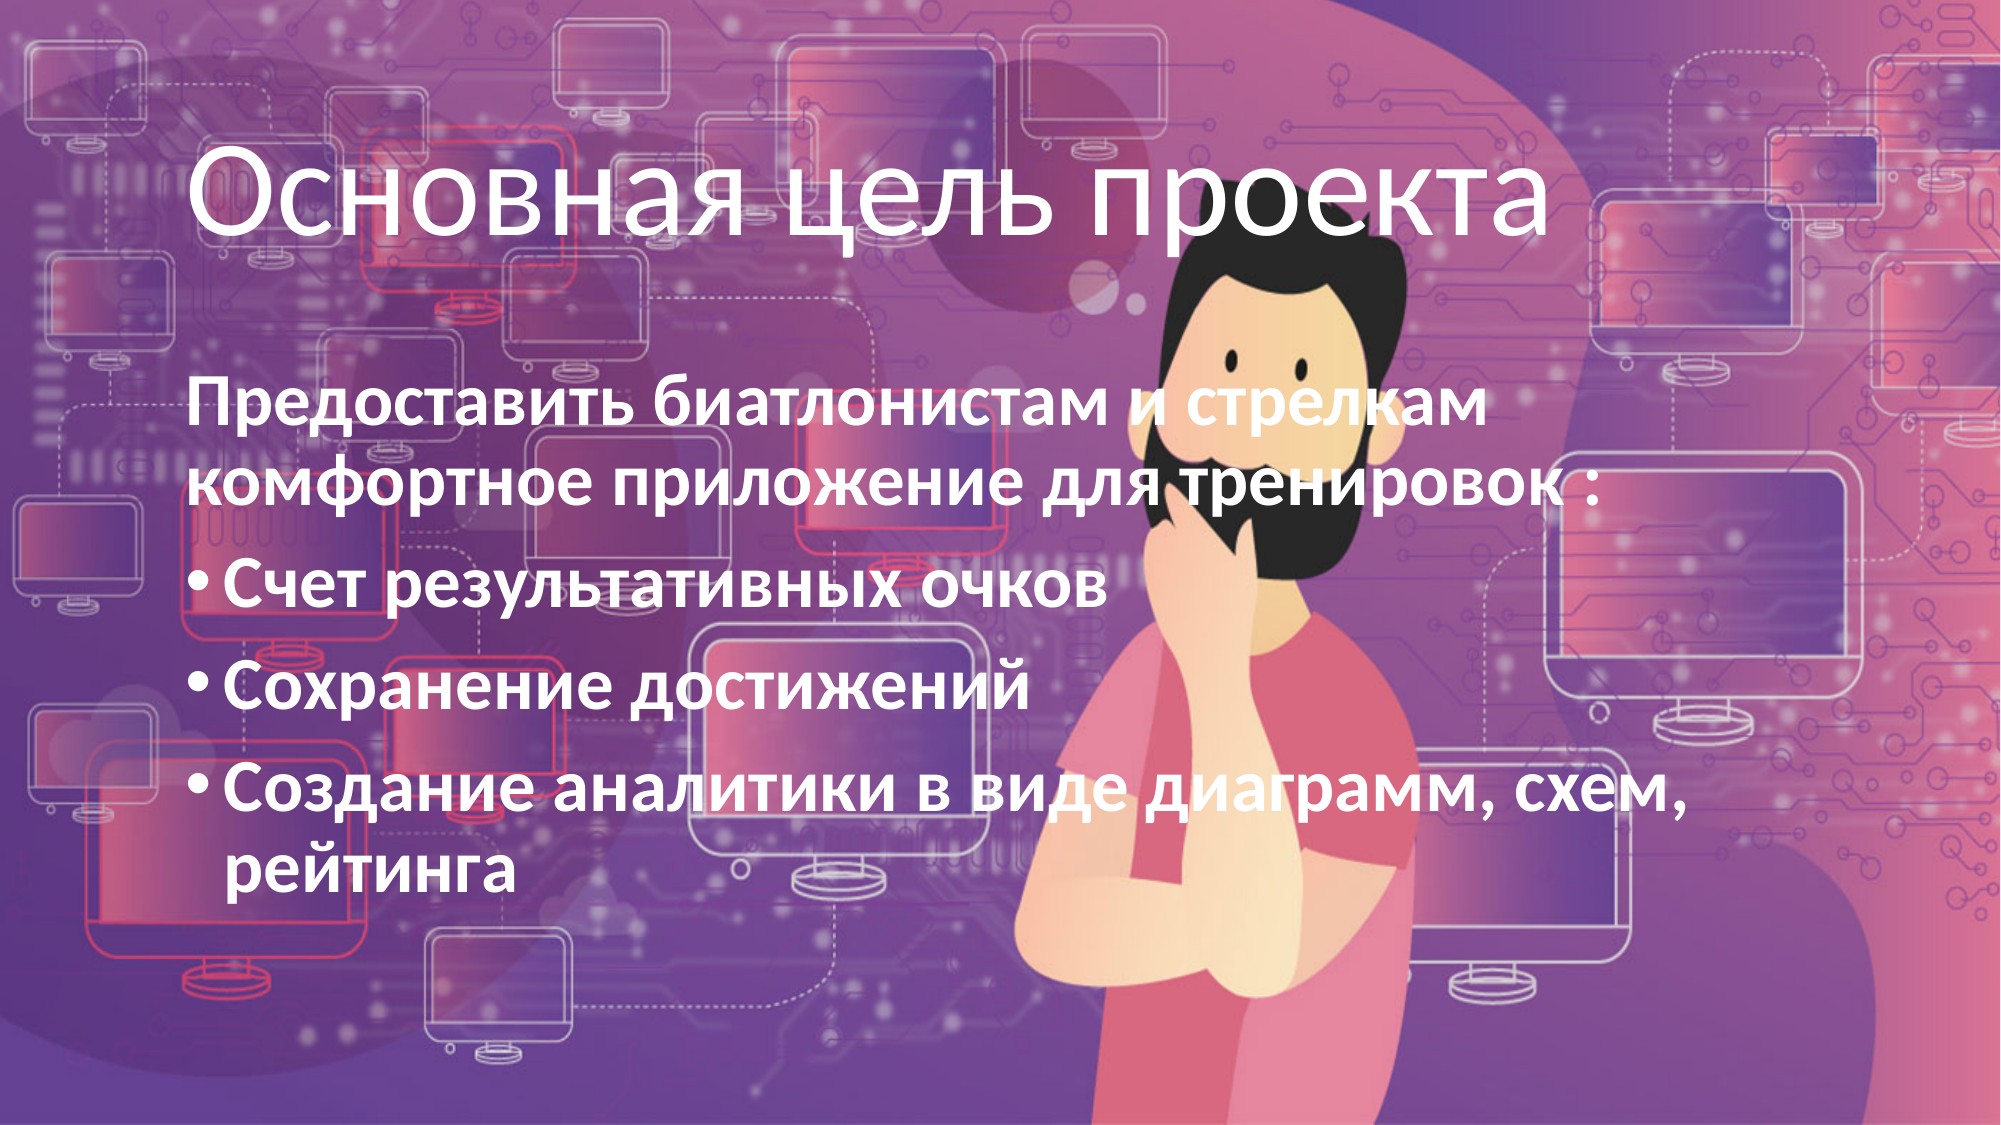

# Основная цель проекта
Предоставить биатлонистам и стрелкам комфортное приложение для тренировок :
Счет результативных очков
Сохранение достижений
Создание аналитики в виде диаграмм, схем, рейтинга